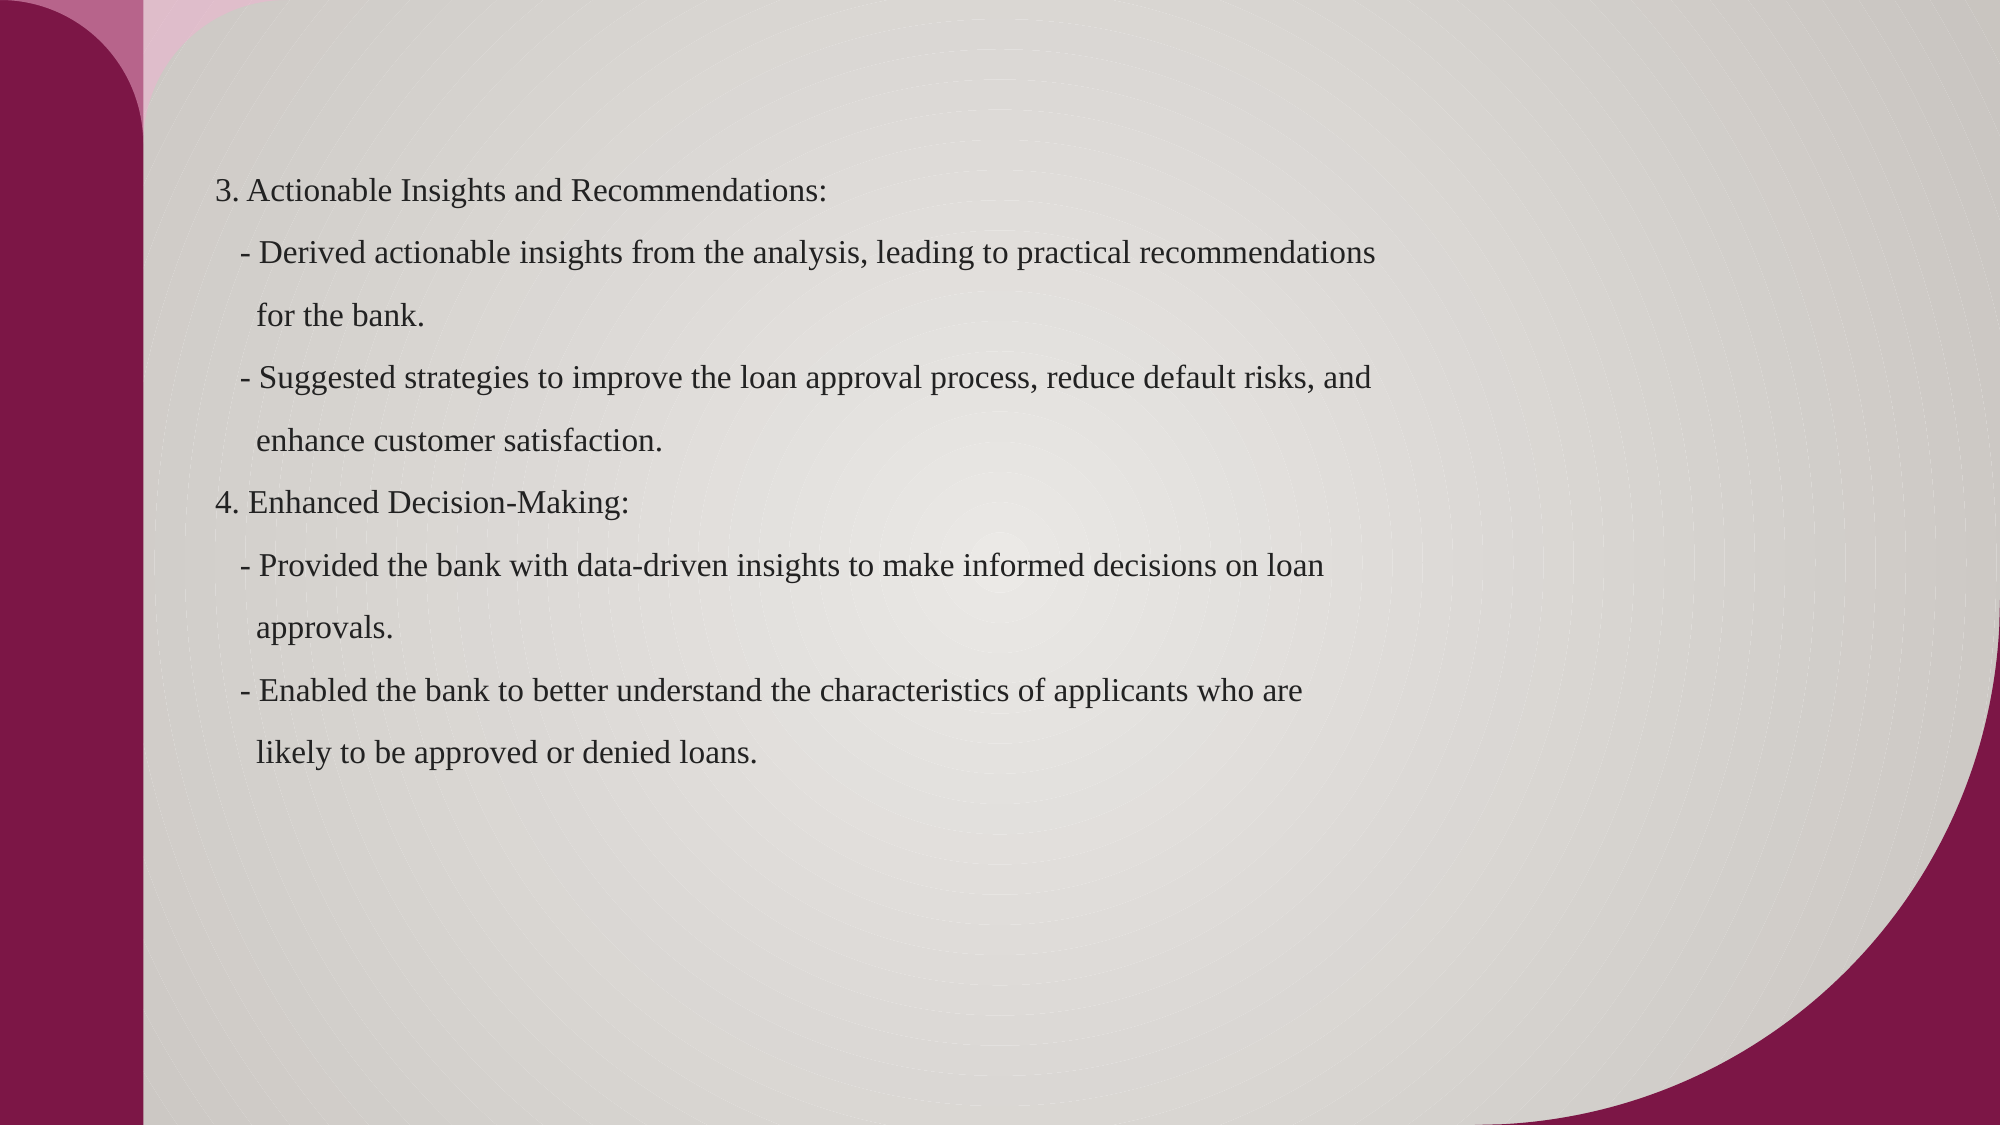

3. Actionable Insights and Recommendations:
   - Derived actionable insights from the analysis, leading to practical recommendations
     for the bank.
   - Suggested strategies to improve the loan approval process, reduce default risks, and
     enhance customer satisfaction.
4. Enhanced Decision-Making:
   - Provided the bank with data-driven insights to make informed decisions on loan
     approvals.
   - Enabled the bank to better understand the characteristics of applicants who are
     likely to be approved or denied loans.